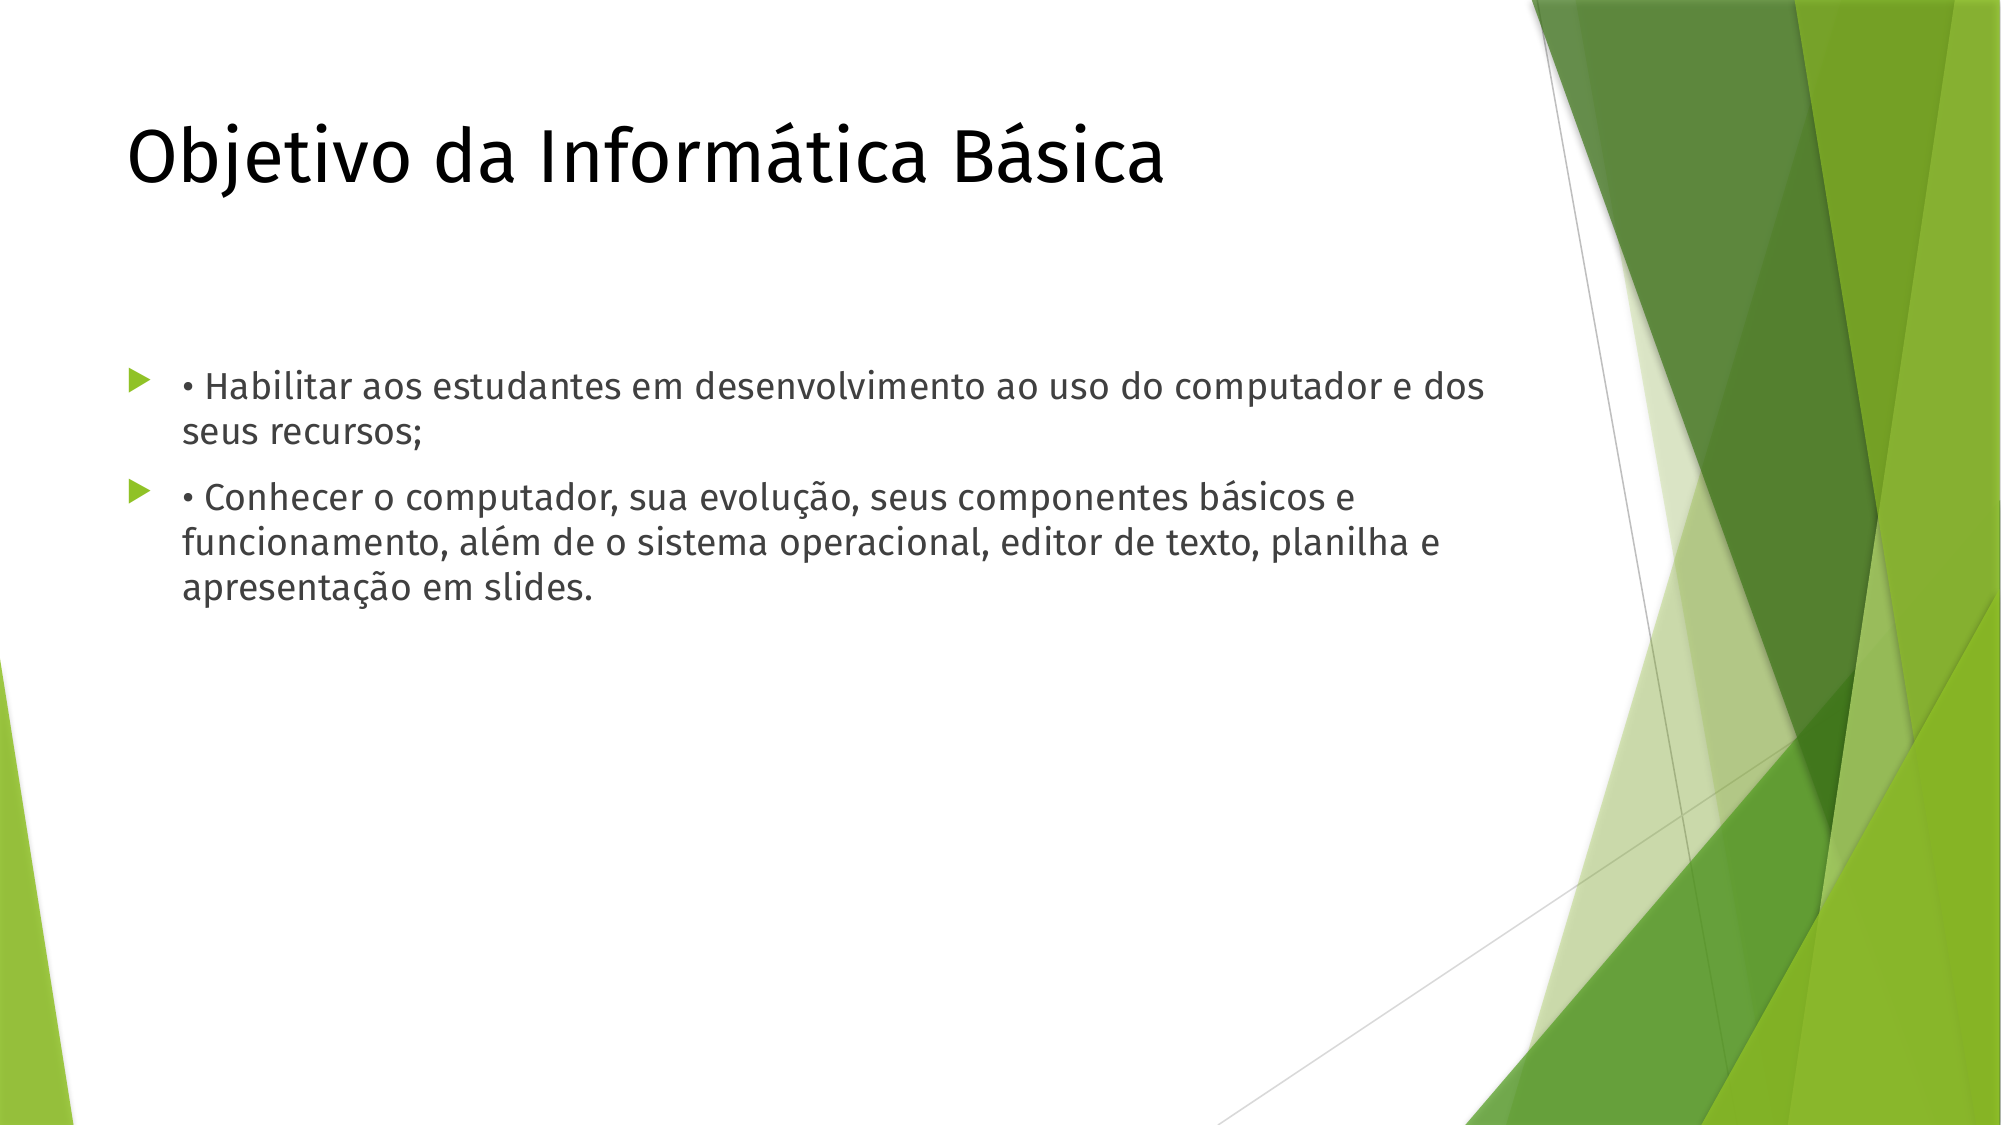

# Objetivo da Informática Básica
• Habilitar aos estudantes em desenvolvimento ao uso do computador e dos seus recursos;
• Conhecer o computador, sua evolução, seus componentes básicos e funcionamento, além de o sistema operacional, editor de texto, planilha e apresentação em slides.